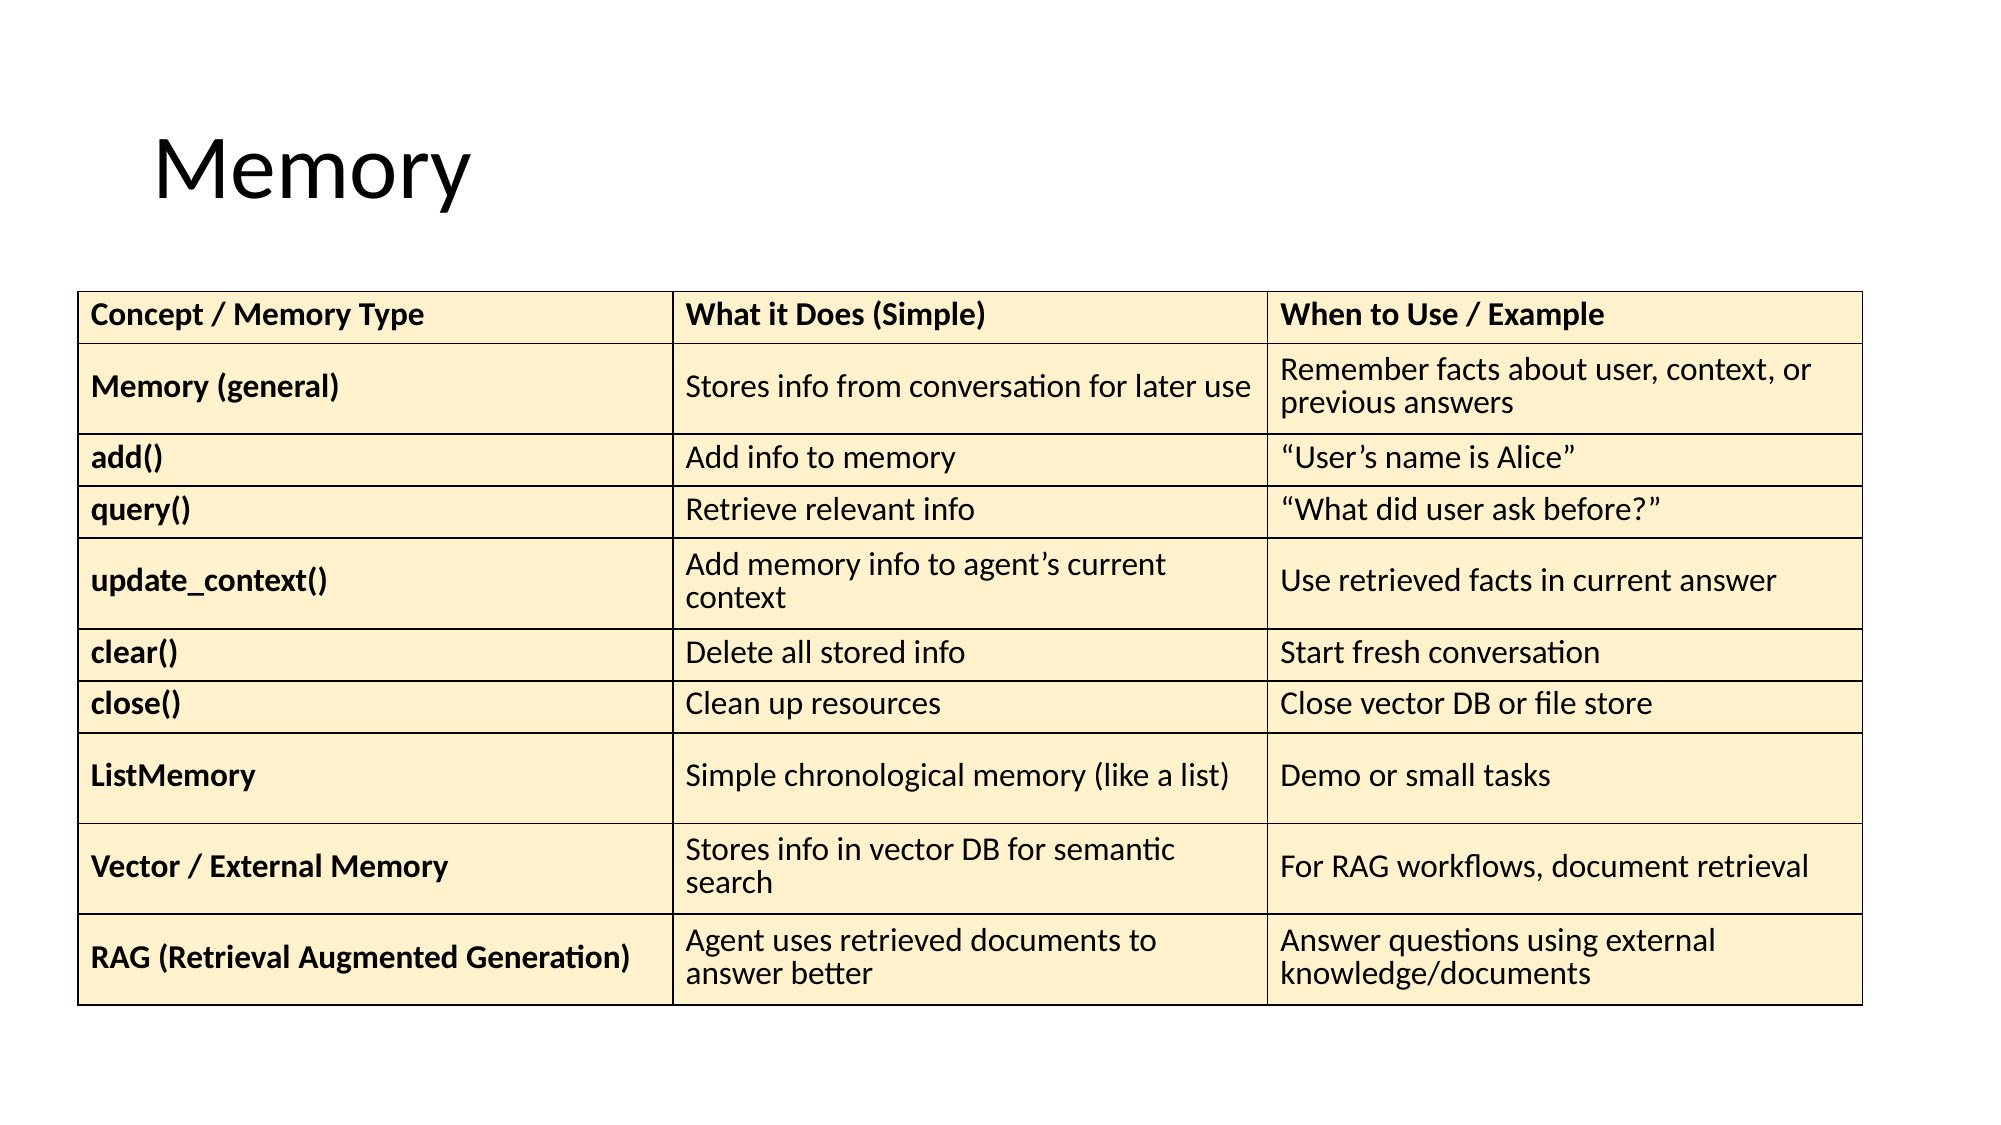

# Memory
| Concept / Memory Type | What it Does (Simple) | When to Use / Example |
| --- | --- | --- |
| Memory (general) | Stores info from conversation for later use | Remember facts about user, context, or previous answers |
| add() | Add info to memory | “User’s name is Alice” |
| query() | Retrieve relevant info | “What did user ask before?” |
| update\_context() | Add memory info to agent’s current context | Use retrieved facts in current answer |
| clear() | Delete all stored info | Start fresh conversation |
| close() | Clean up resources | Close vector DB or file store |
| ListMemory | Simple chronological memory (like a list) | Demo or small tasks |
| Vector / External Memory | Stores info in vector DB for semantic search | For RAG workflows, document retrieval |
| RAG (Retrieval Augmented Generation) | Agent uses retrieved documents to answer better | Answer questions using external knowledge/documents |